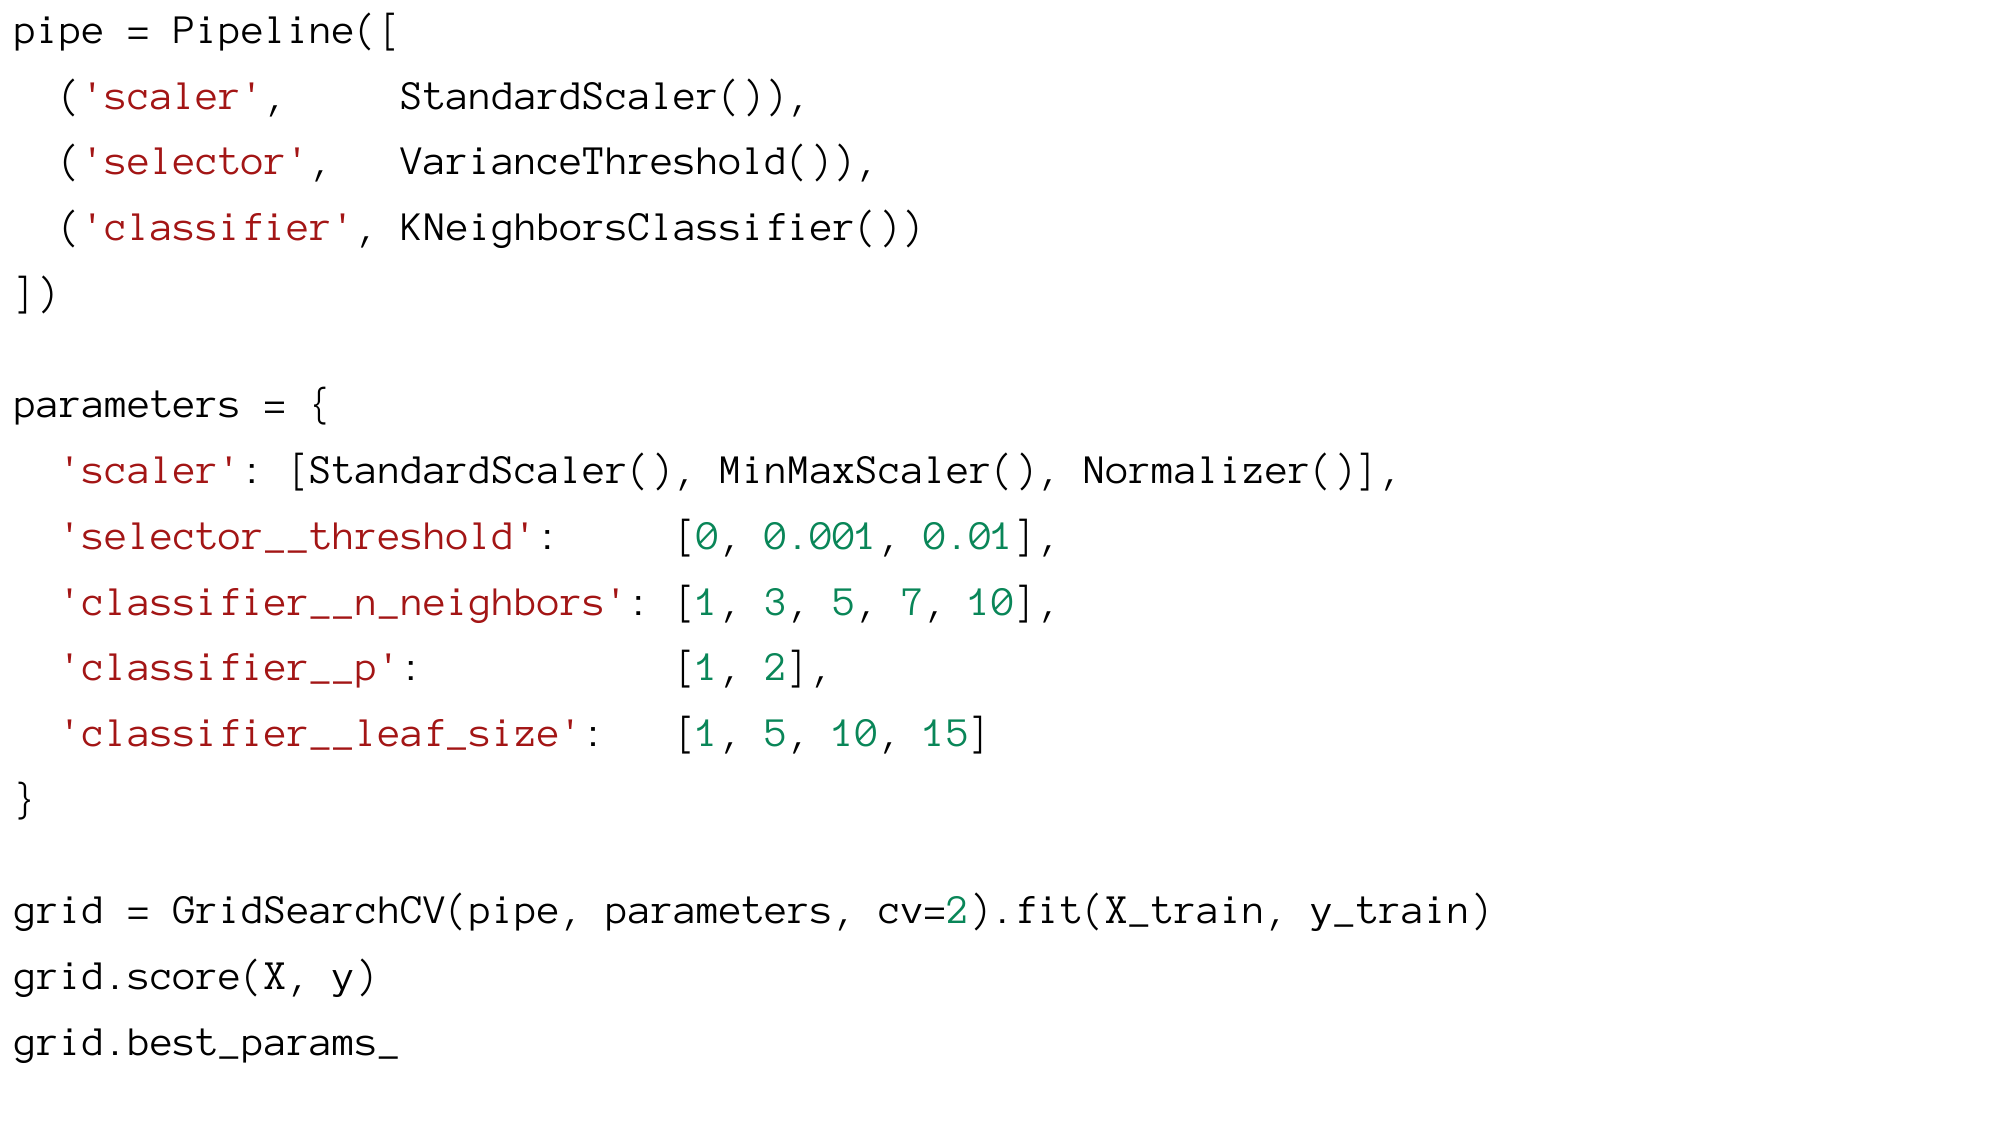

pipe = Pipeline([
  ('scaler',     StandardScaler()),
  ('selector',   VarianceThreshold()),
  ('classifier', KNeighborsClassifier())
])
parameters = {
  'scaler': [StandardScaler(), MinMaxScaler(), Normalizer()],
  'selector__threshold':     [0, 0.001, 0.01],
  'classifier__n_neighbors': [1, 3, 5, 7, 10],
  'classifier__p':           [1, 2],
  'classifier__leaf_size':   [1, 5, 10, 15]
}
grid = GridSearchCV(pipe, parameters, cv=2).fit(X_train, y_train)
grid.score(X, y)
grid.best_params_